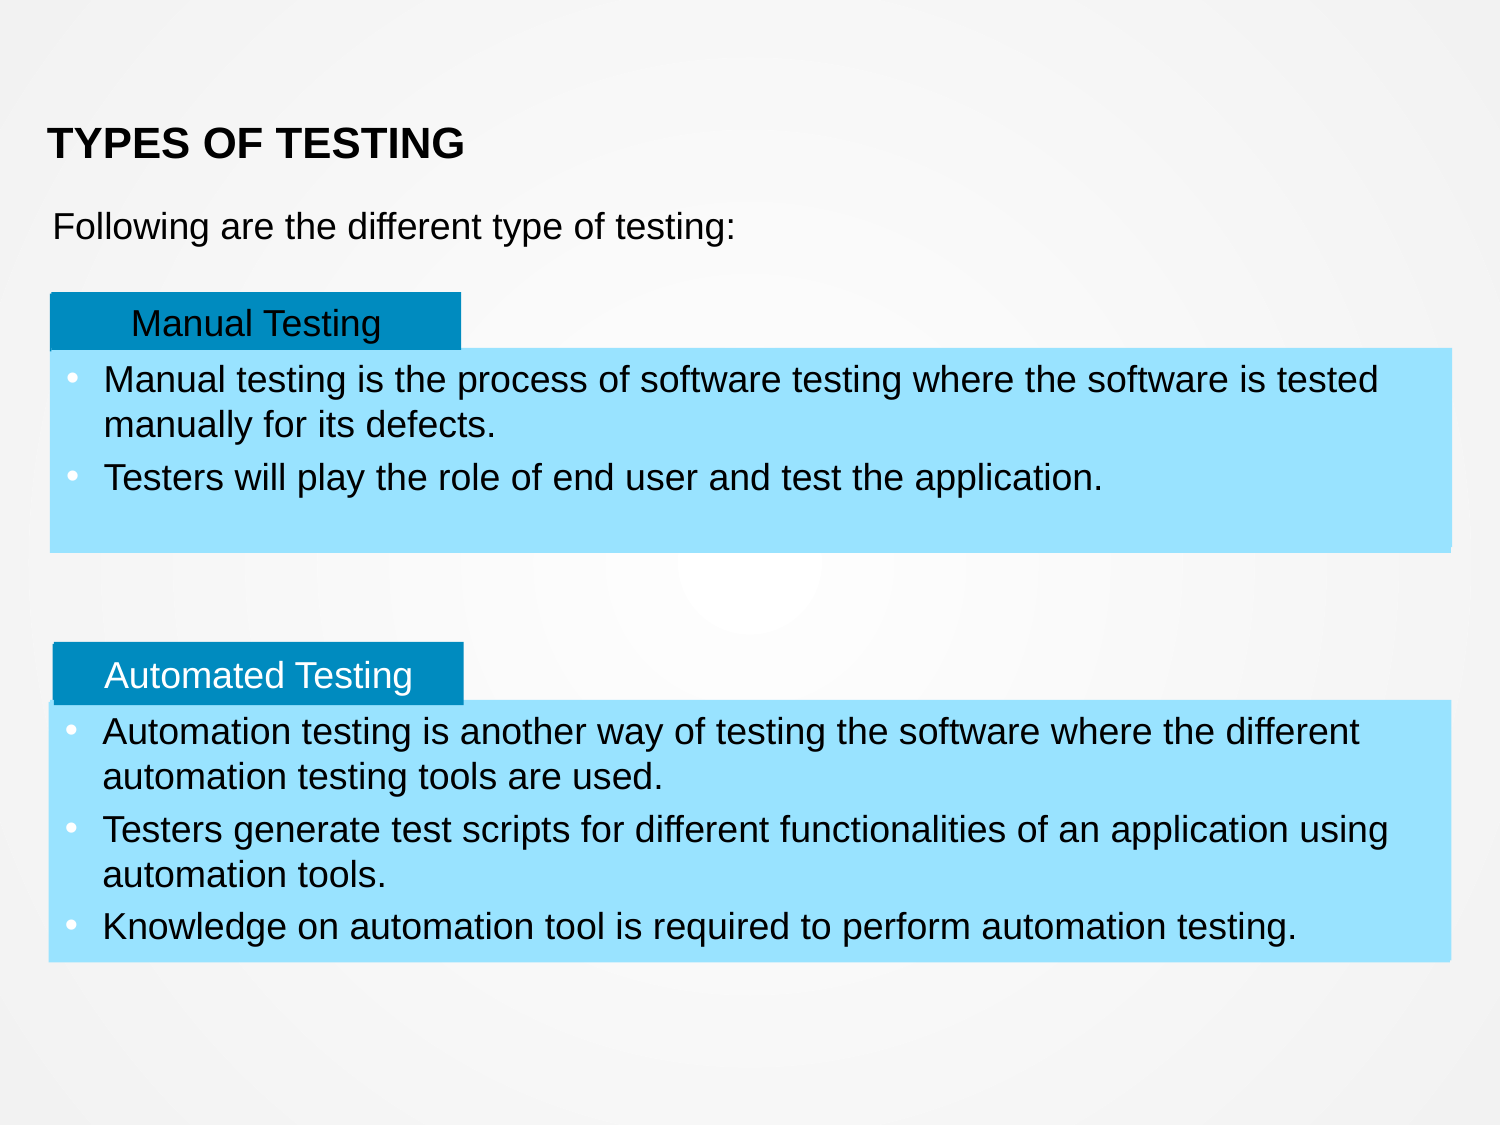

# Types of testing
Following are the different type of testing:
Manual Testing
Manual Testing
Manual testing is the process of software testing where the software is tested manually for its defects.
Testers will play the role of end user and test the application.
Manual testing is the process of software testing where the software is tested manually for its defects.
Testers will play the role of end users and tests the application.
Automated Testing
Automated testing
Automation testing is another way of testing the software where the different automation testing tools are used.
Testers generate test scripts for different functionalities of an application using automation tools.
Knowledge on automation tool is required to perform automation testing.
Automation testing is another way of testing the software using different automation testing tools for different types of testing.
Testers generate test scripts for different functionalities of an application using automation tools.
Knowledge on automation tool is required to perform automation testing.